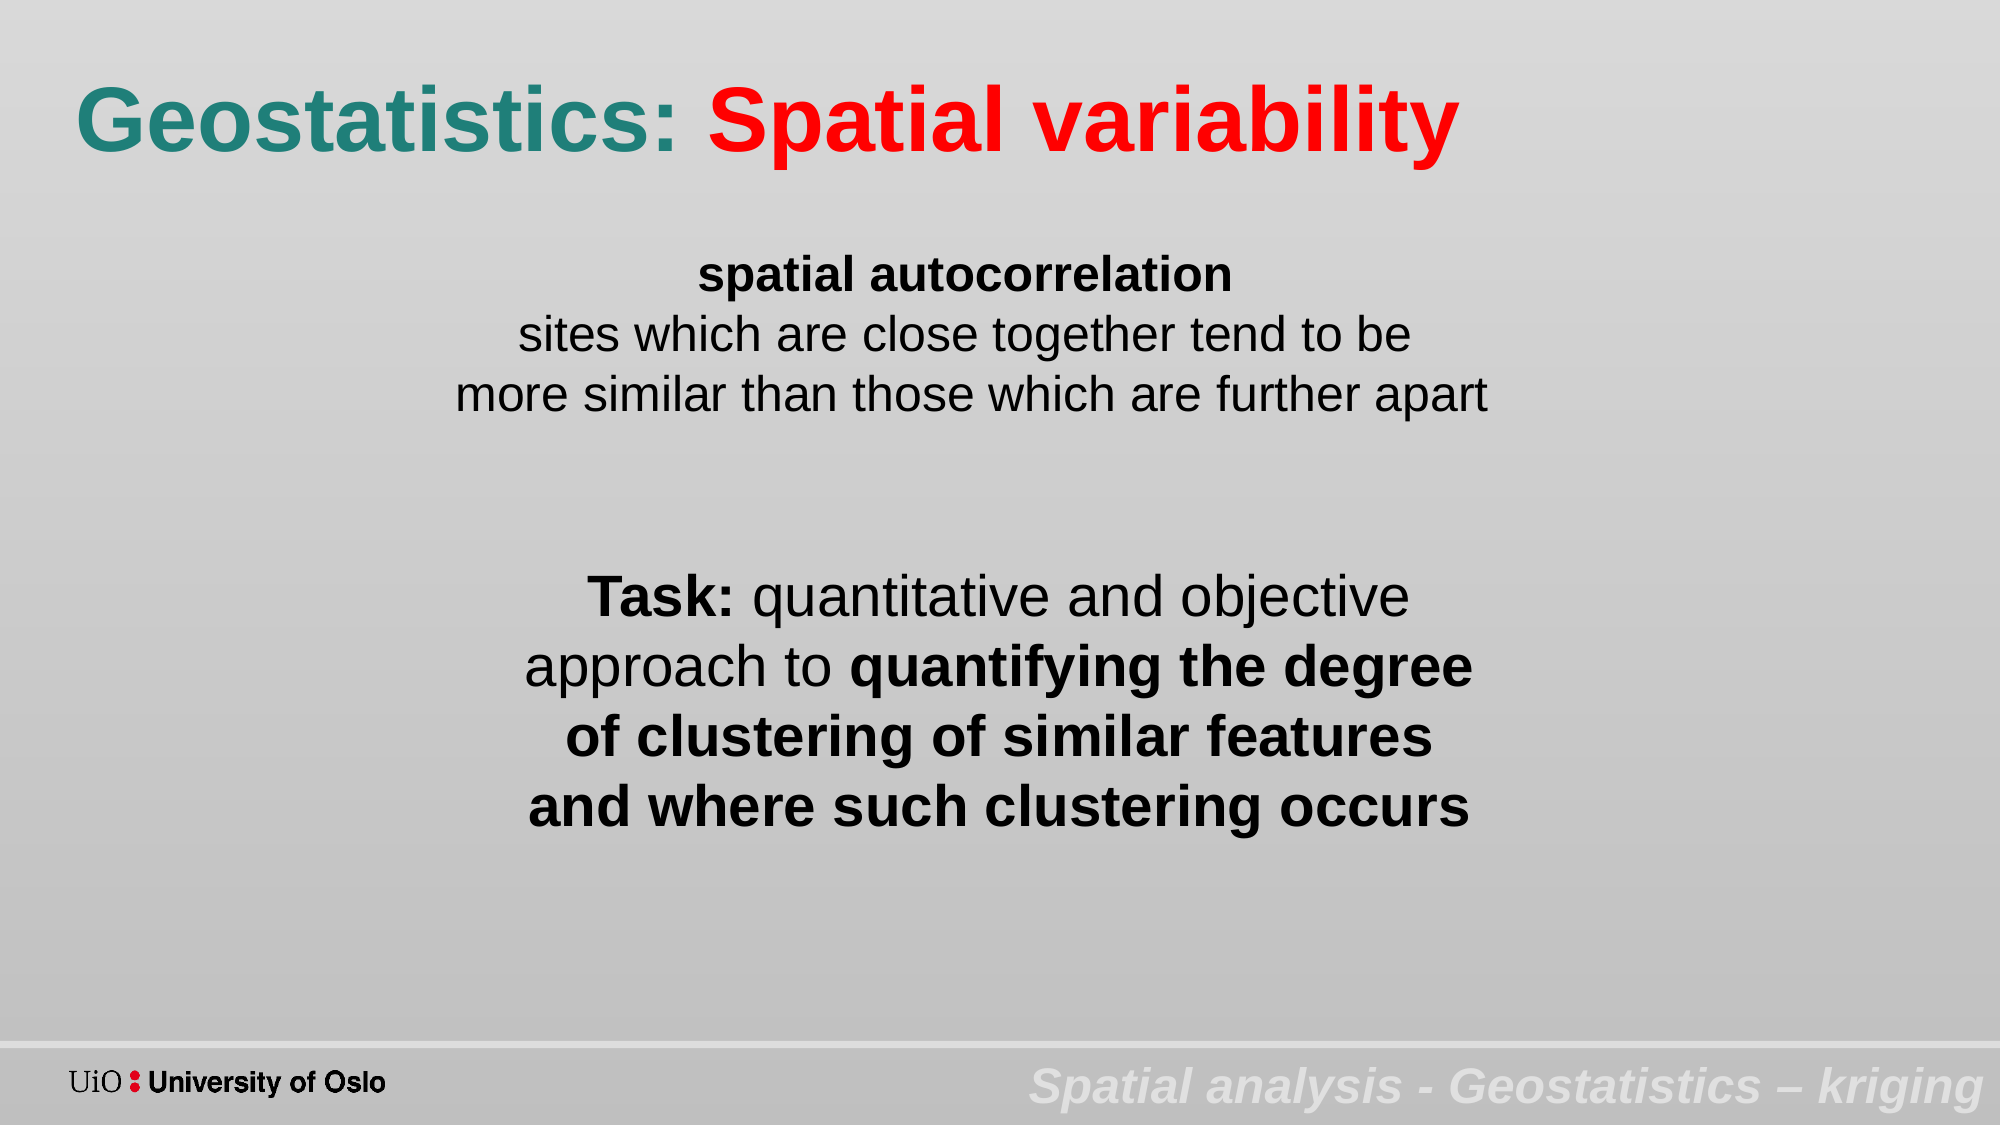

Geostatistics: Spatial variability
spatial autocorrelation
sites which are close together tend to be
more similar than those which are further apart
Task: quantitative and objective approach to quantifying the degree of clustering of similar features and where such clustering occurs